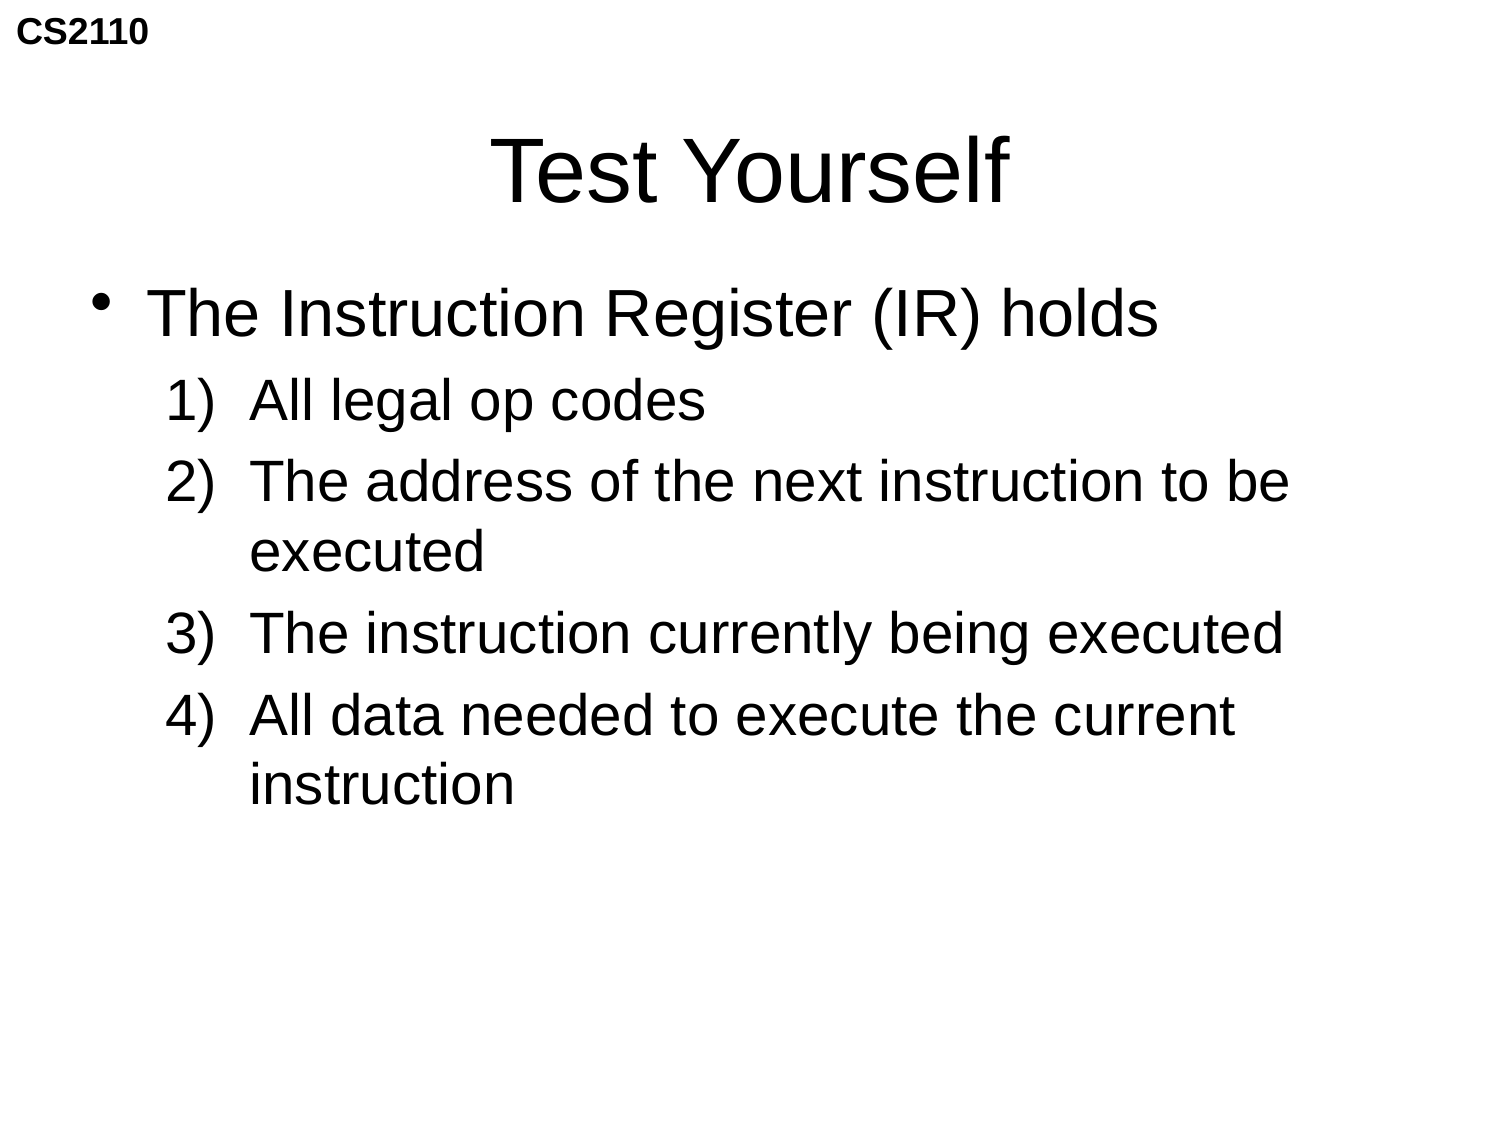

# Test Yourself
The Instruction Register (IR) holds
All legal op codes
The address of the next instruction to be executed
The instruction currently being executed
All data needed to execute the current instruction